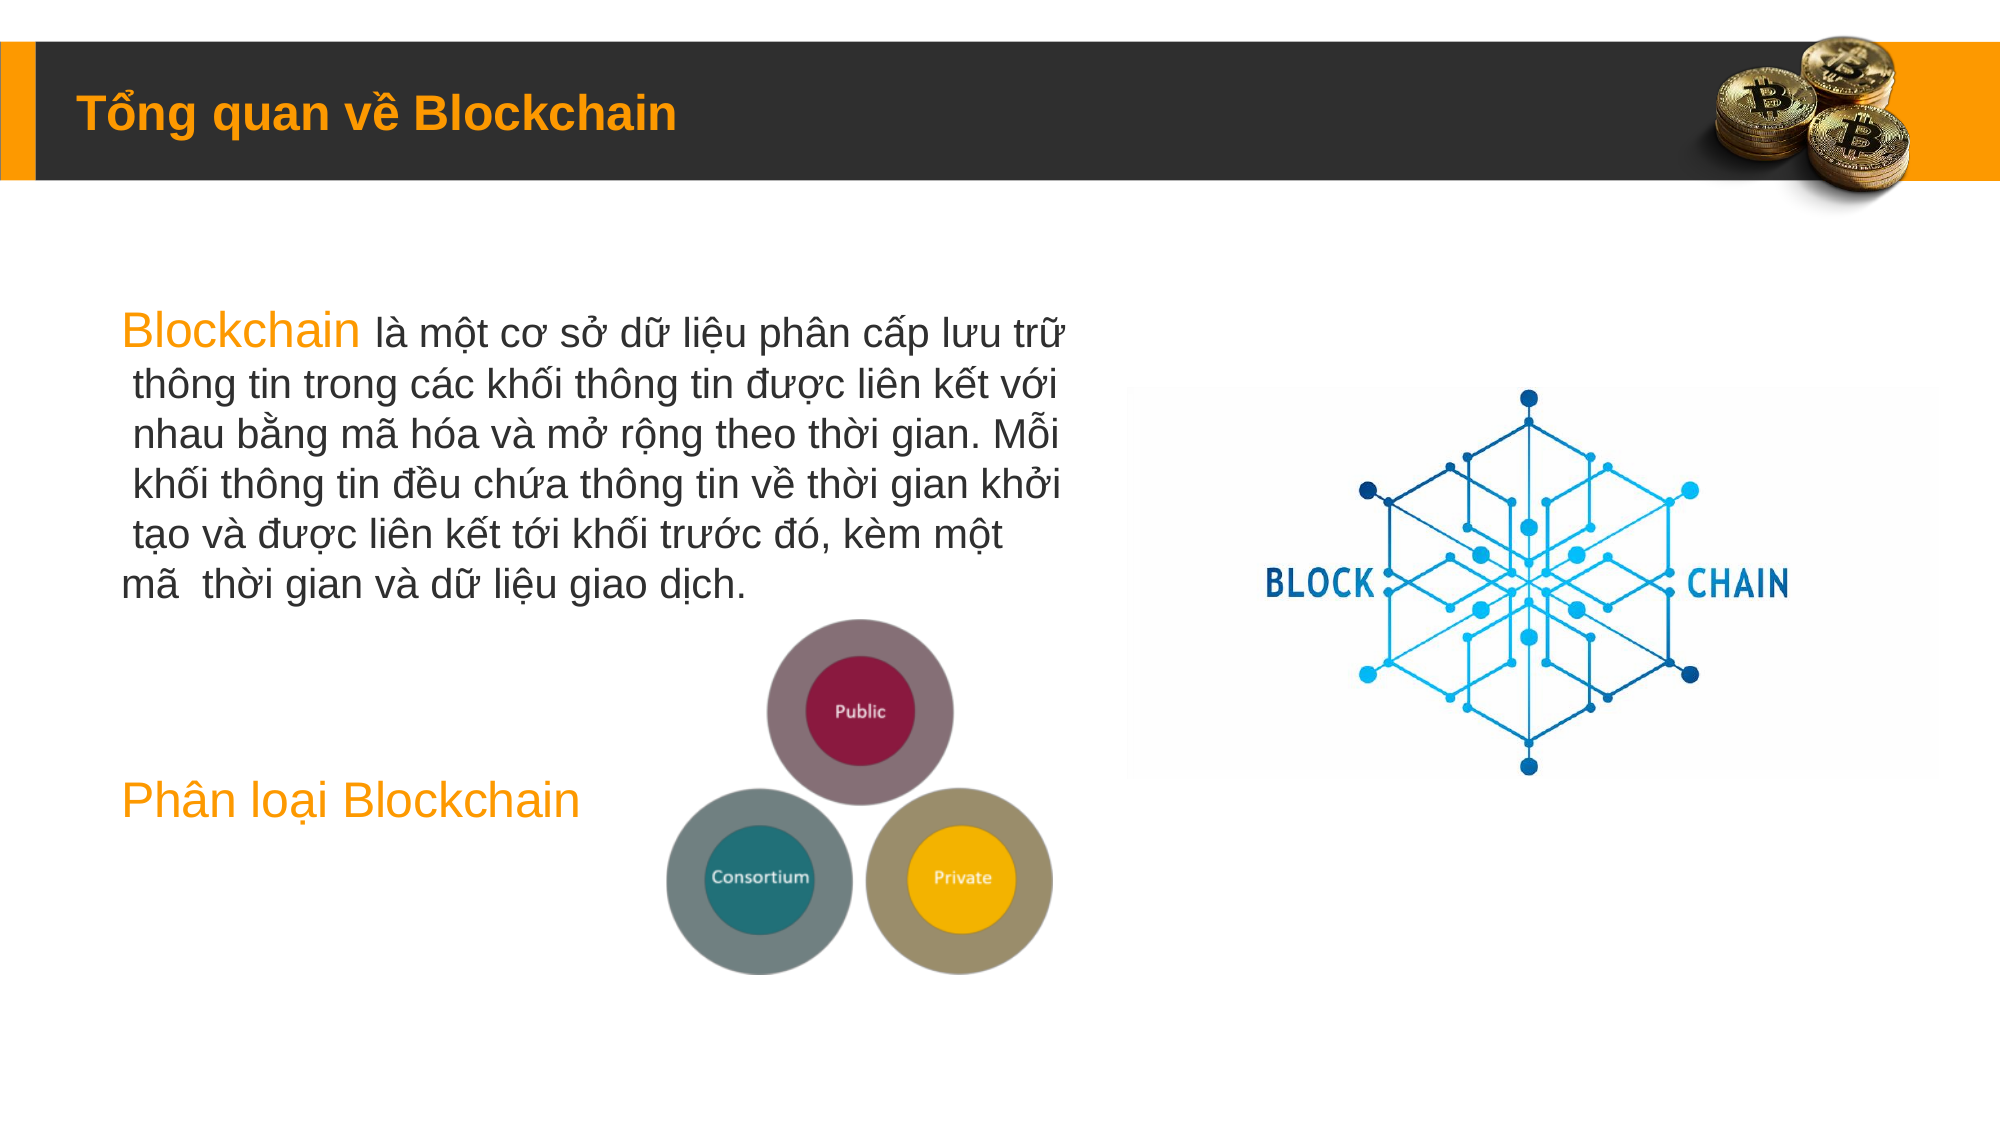

# Tổng quan về Blockchain
Blockchain là một cơ sở dữ liệu phân cấp lưu trữ  thông tin trong các khối thông tin được liên kết với  nhau bằng mã hóa và mở rộng theo thời gian. Mỗi  khối thông tin đều chứa thông tin về thời gian khởi  tạo và được liên kết tới khối trước đó, kèm một mã  thời gian và dữ liệu giao dịch.

Phân loại Blockchain